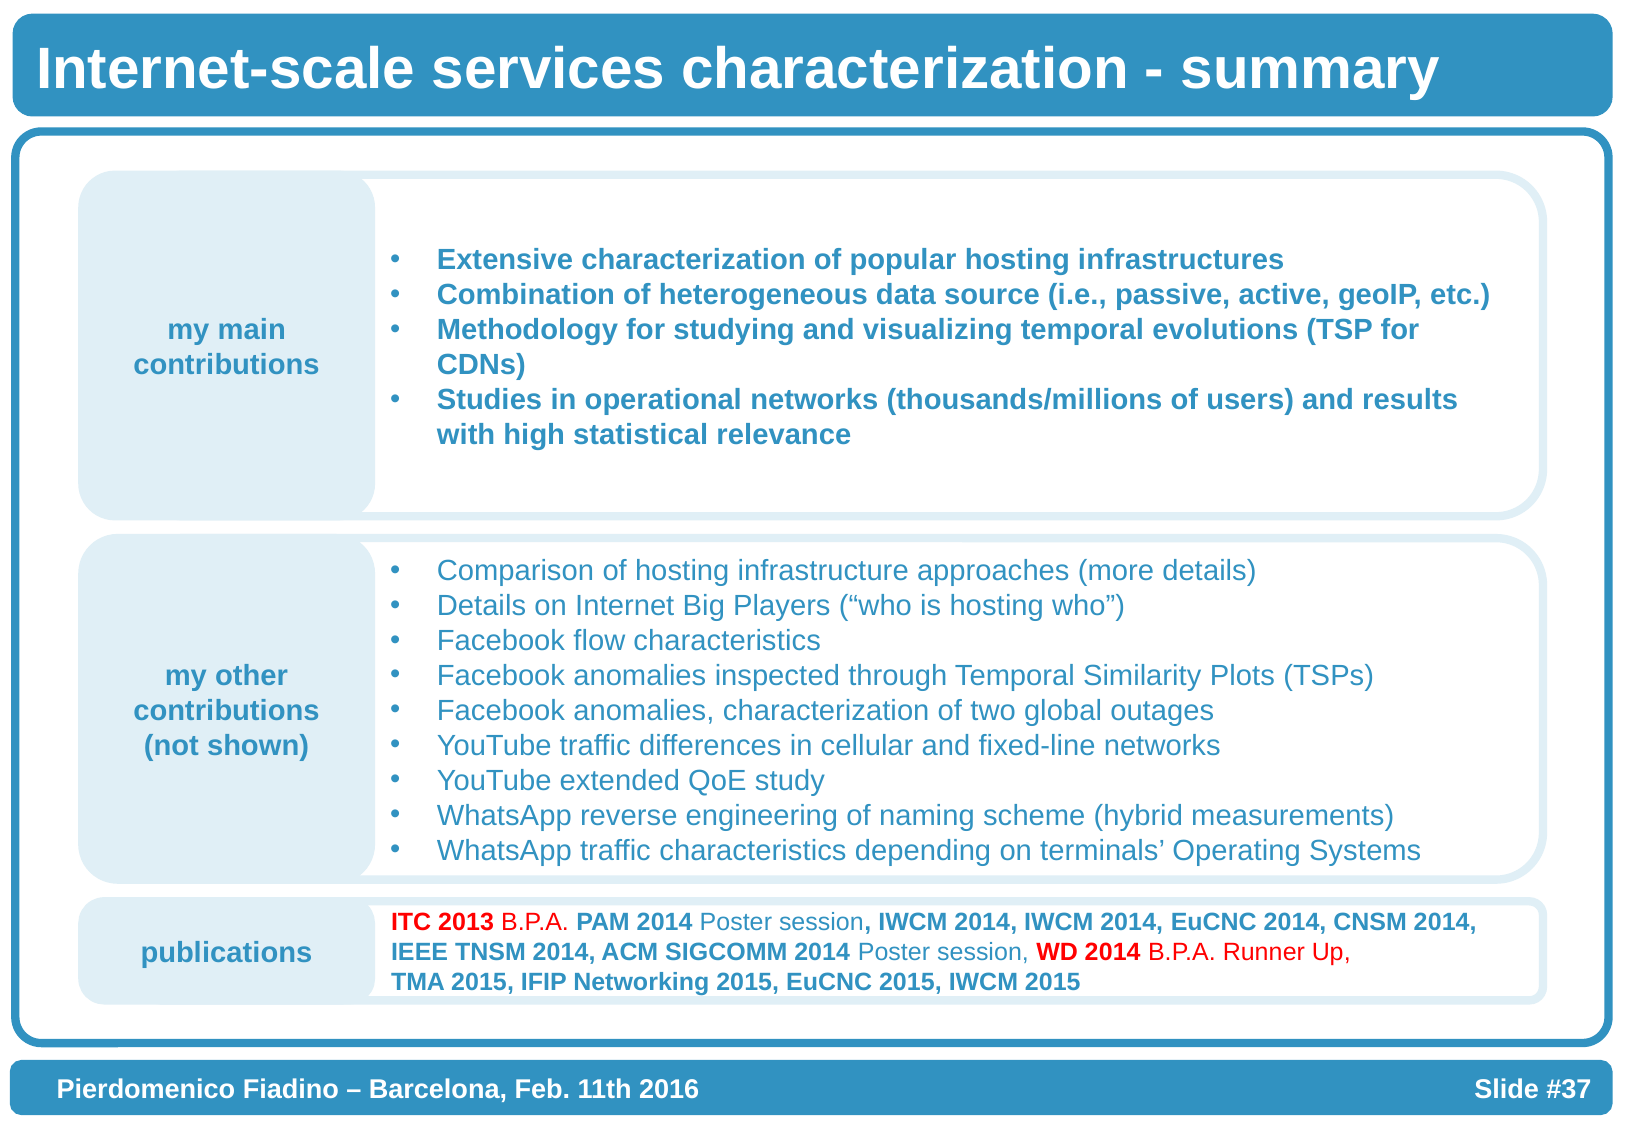

Internet-scale services characterization - summary

my main
contributions
Extensive characterization of popular hosting infrastructures
Combination of heterogeneous data source (i.e., passive, active, geoIP, etc.)
Methodology for studying and visualizing temporal evolutions (TSP for CDNs)
Studies in operational networks (thousands/millions of users) and results with high statistical relevance
my other contributions (not shown)
Comparison of hosting infrastructure approaches (more details)
Details on Internet Big Players (“who is hosting who”)
Facebook flow characteristics
Facebook anomalies inspected through Temporal Similarity Plots (TSPs)
Facebook anomalies, characterization of two global outages
YouTube traffic differences in cellular and fixed-line networks
YouTube extended QoE study
WhatsApp reverse engineering of naming scheme (hybrid measurements)
WhatsApp traffic characteristics depending on terminals’ Operating Systems
ITC 2013 B.P.A. PAM 2014 Poster session, IWCM 2014, IWCM 2014, EuCNC 2014, CNSM 2014, IEEE TNSM 2014, ACM SIGCOMM 2014 Poster session, WD 2014 B.P.A. Runner Up,
TMA 2015, IFIP Networking 2015, EuCNC 2015, IWCM 2015
publications
Pierdomenico Fiadino – Barcelona, Feb. 11th 2016...............
Slide #37